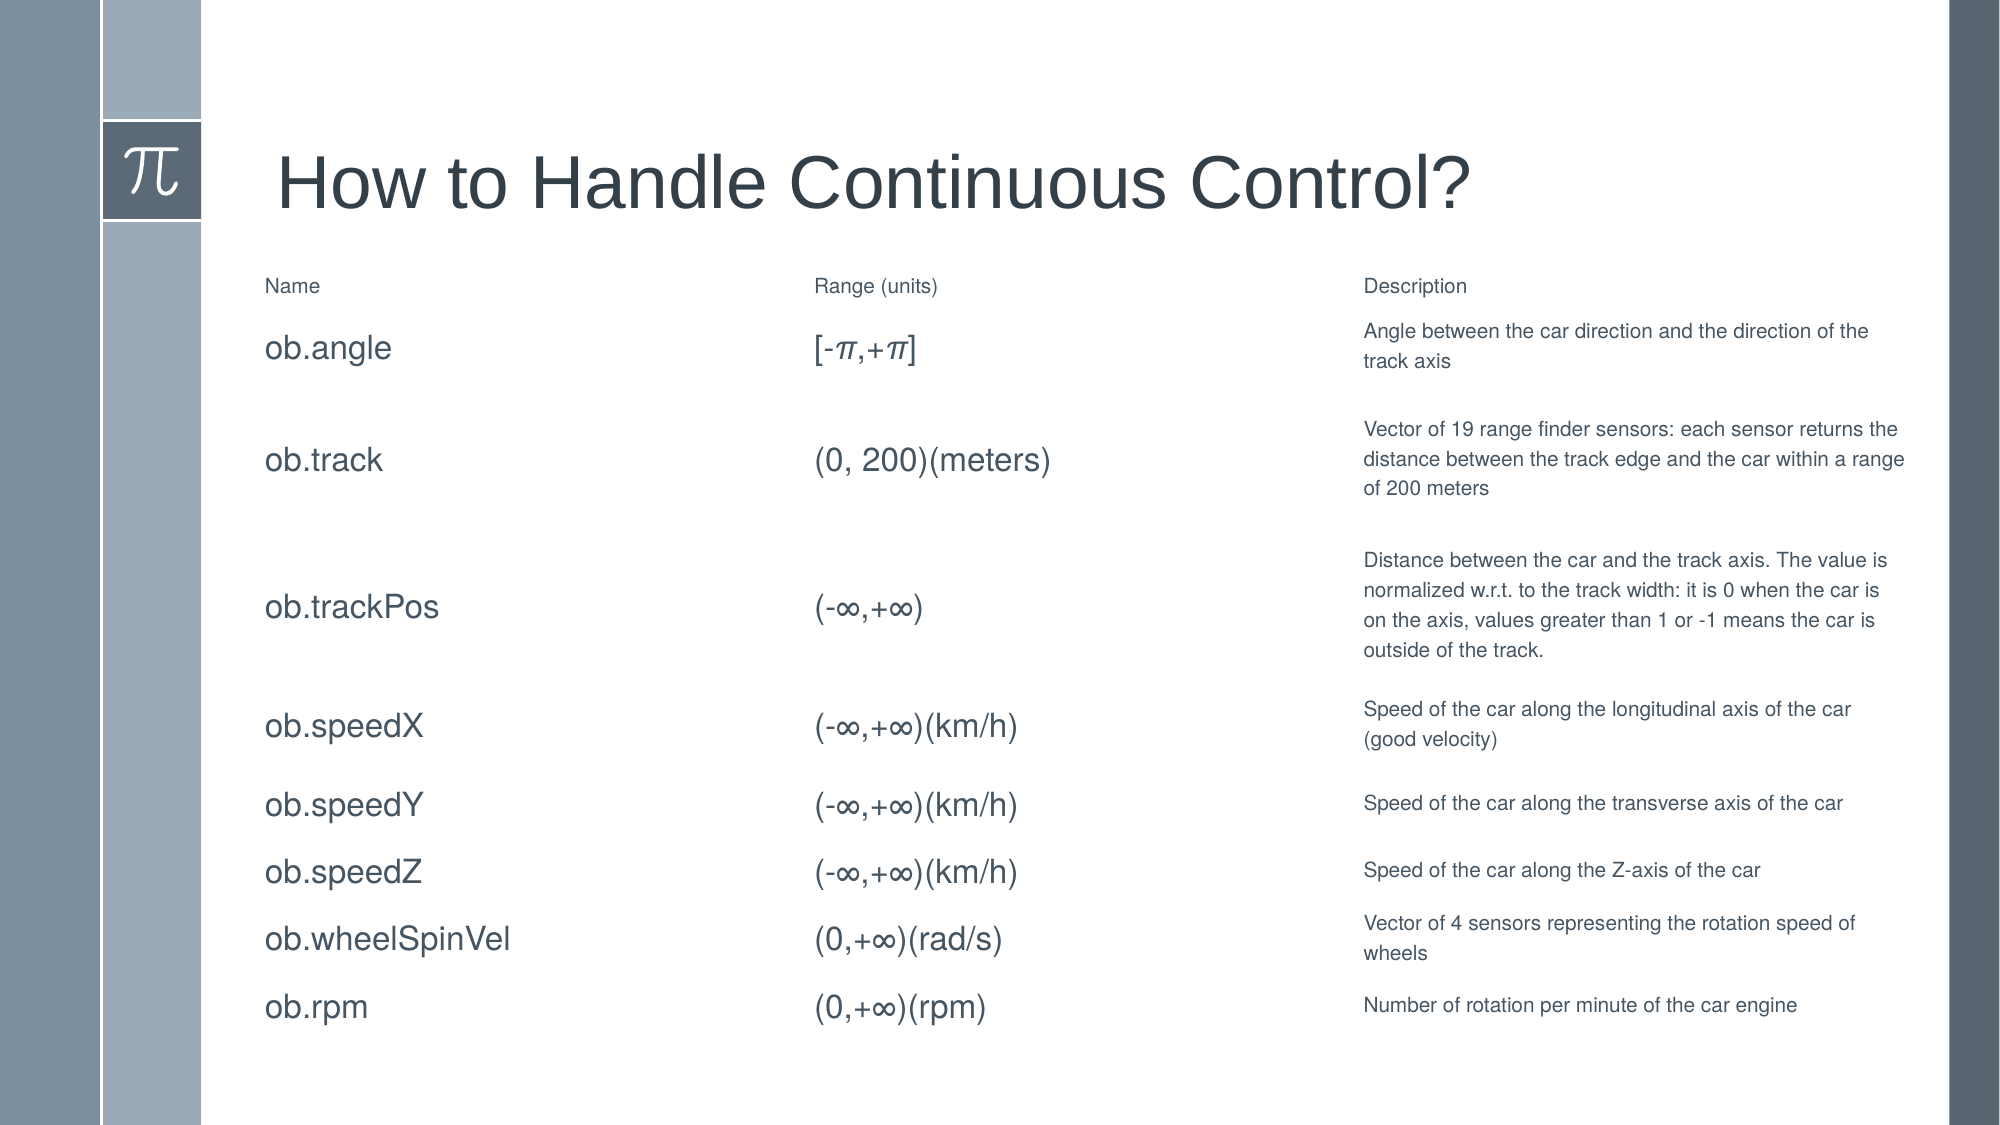

# How to Handle Continuous Control?
| Name | Range (units) | Description |
| --- | --- | --- |
| ob.angle | [-π,+π] | Angle between the car direction and the direction of the track axis |
| ob.track | (0, 200)(meters) | Vector of 19 range finder sensors: each sensor returns the distance between the track edge and the car within a range of 200 meters |
| ob.trackPos | (-∞,+∞) | Distance between the car and the track axis. The value is normalized w.r.t. to the track width: it is 0 when the car is on the axis, values greater than 1 or -1 means the car is outside of the track. |
| ob.speedX | (-∞,+∞)(km/h) | Speed of the car along the longitudinal axis of the car (good velocity) |
| ob.speedY | (-∞,+∞)(km/h) | Speed of the car along the transverse axis of the car |
| ob.speedZ | (-∞,+∞)(km/h) | Speed of the car along the Z-axis of the car |
| ob.wheelSpinVel | (0,+∞)(rad/s) | Vector of 4 sensors representing the rotation speed of wheels |
| ob.rpm | (0,+∞)(rpm) | Number of rotation per minute of the car engine |